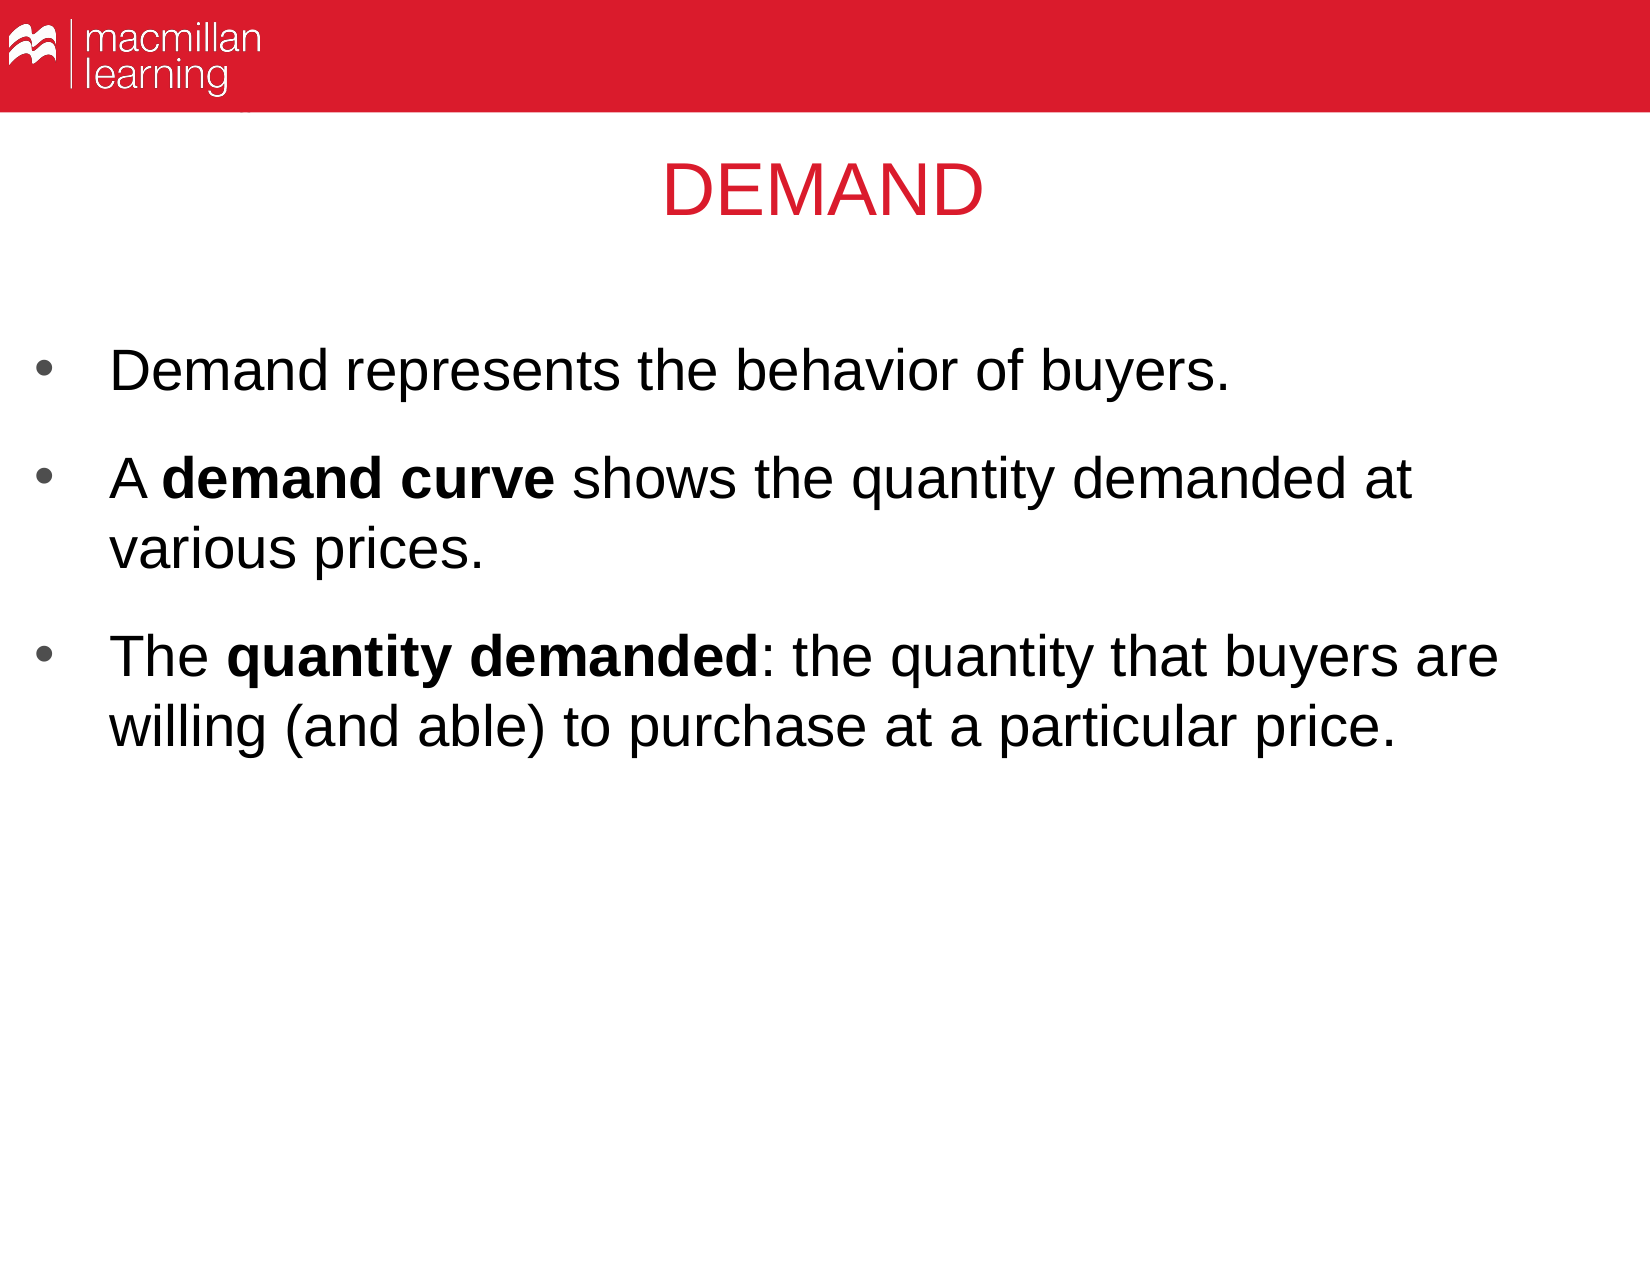

# DEMAND
Demand represents the behavior of buyers.
A demand curve shows the quantity demanded at various prices.
The quantity demanded: the quantity that buyers are willing (and able) to purchase at a particular price.